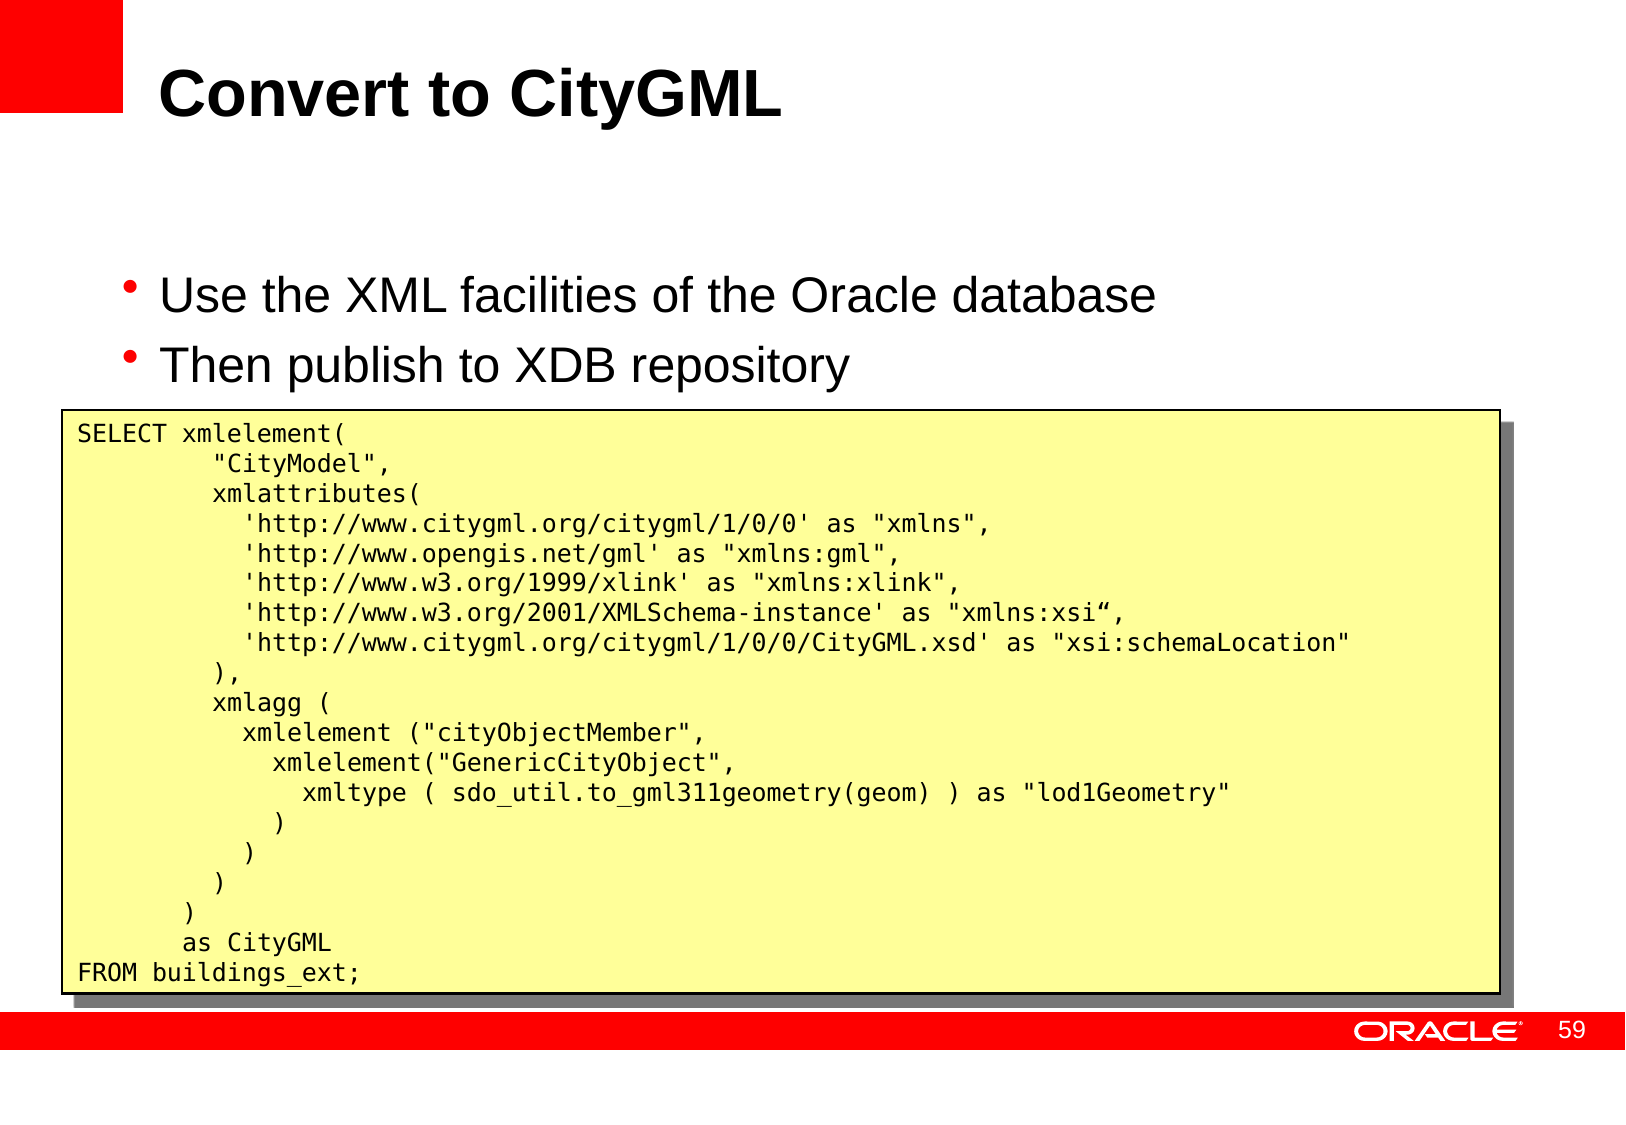

# Convert to CityGML
Use the XML facilities of the Oracle database
Then publish to XDB repository

SELECT xmlelement(
         "CityModel",
         xmlattributes(
           'http://www.citygml.org/citygml/1/0/0' as "xmlns",
           'http://www.opengis.net/gml' as "xmlns:gml",
           'http://www.w3.org/1999/xlink' as "xmlns:xlink",
           'http://www.w3.org/2001/XMLSchema-instance' as "xmlns:xsi“,
           'http://www.citygml.org/citygml/1/0/0/CityGML.xsd' as "xsi:schemaLocation"
         ),
         xmlagg (
           xmlelement ("cityObjectMember",
             xmlelement("GenericCityObject",
               xmltype ( sdo_util.to_gml311geometry(geom) ) as "lod1Geometry"
             )
           )
         )
       )
       as CityGML
FROM buildings_ext;